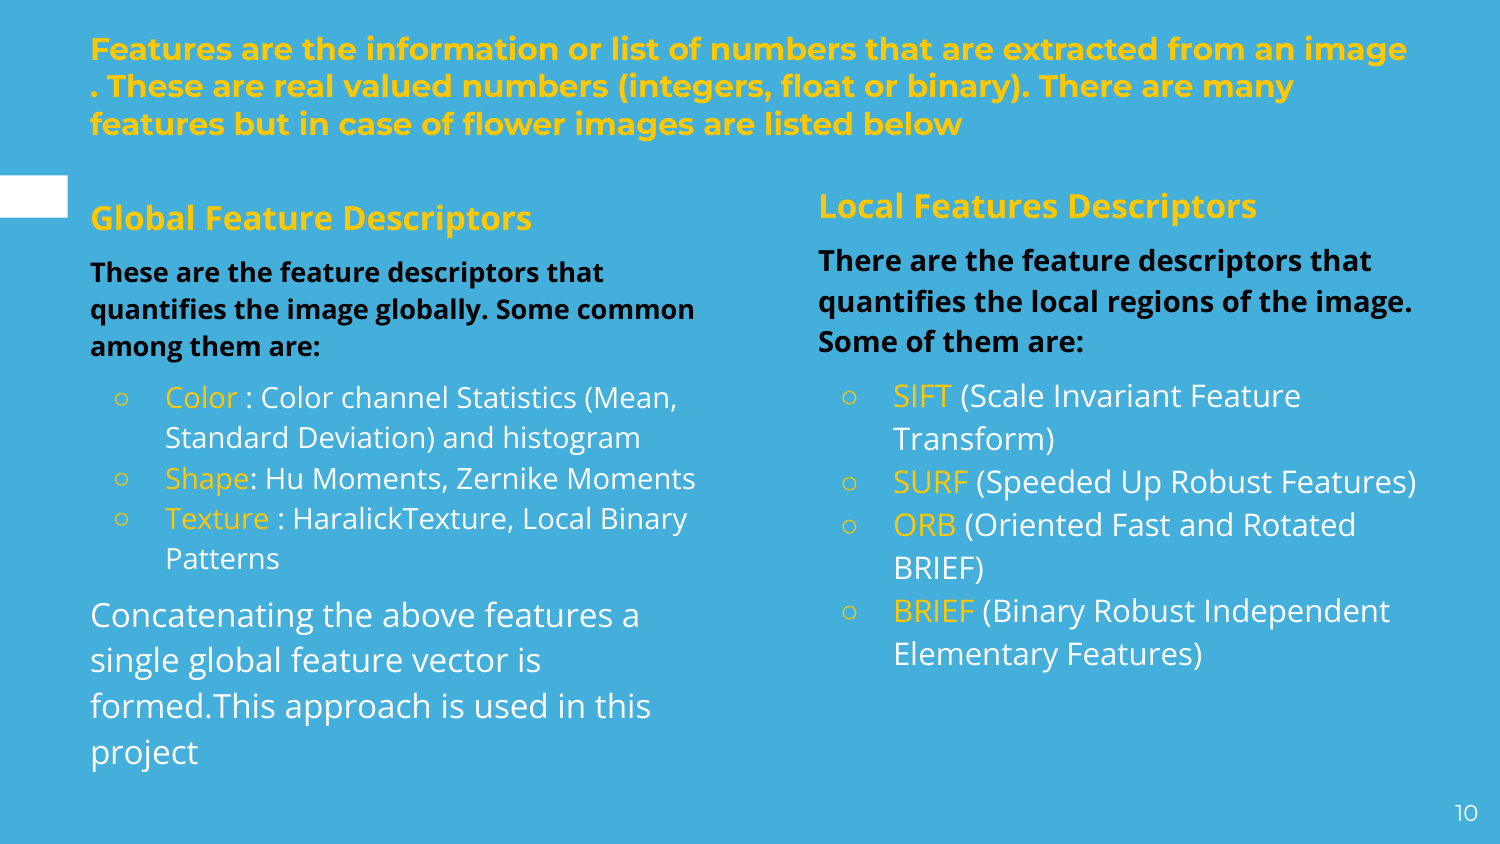

# Features are the information or list of numbers that are extracted from an image . These are real valued numbers (integers, float or binary). There are many features but in case of flower images are listed below
Local Features Descriptors
There are the feature descriptors that quantifies the local regions of the image. Some of them are:
SIFT (Scale Invariant Feature Transform)
SURF (Speeded Up Robust Features)
ORB (Oriented Fast and Rotated BRIEF)
BRIEF (Binary Robust Independent Elementary Features)
Global Feature Descriptors
These are the feature descriptors that quantifies the image globally. Some common among them are:
Color : Color channel Statistics (Mean, Standard Deviation) and histogram
Shape: Hu Moments, Zernike Moments
Texture : HaralickTexture, Local Binary Patterns
Concatenating the above features a single global feature vector is formed.This approach is used in this project

10